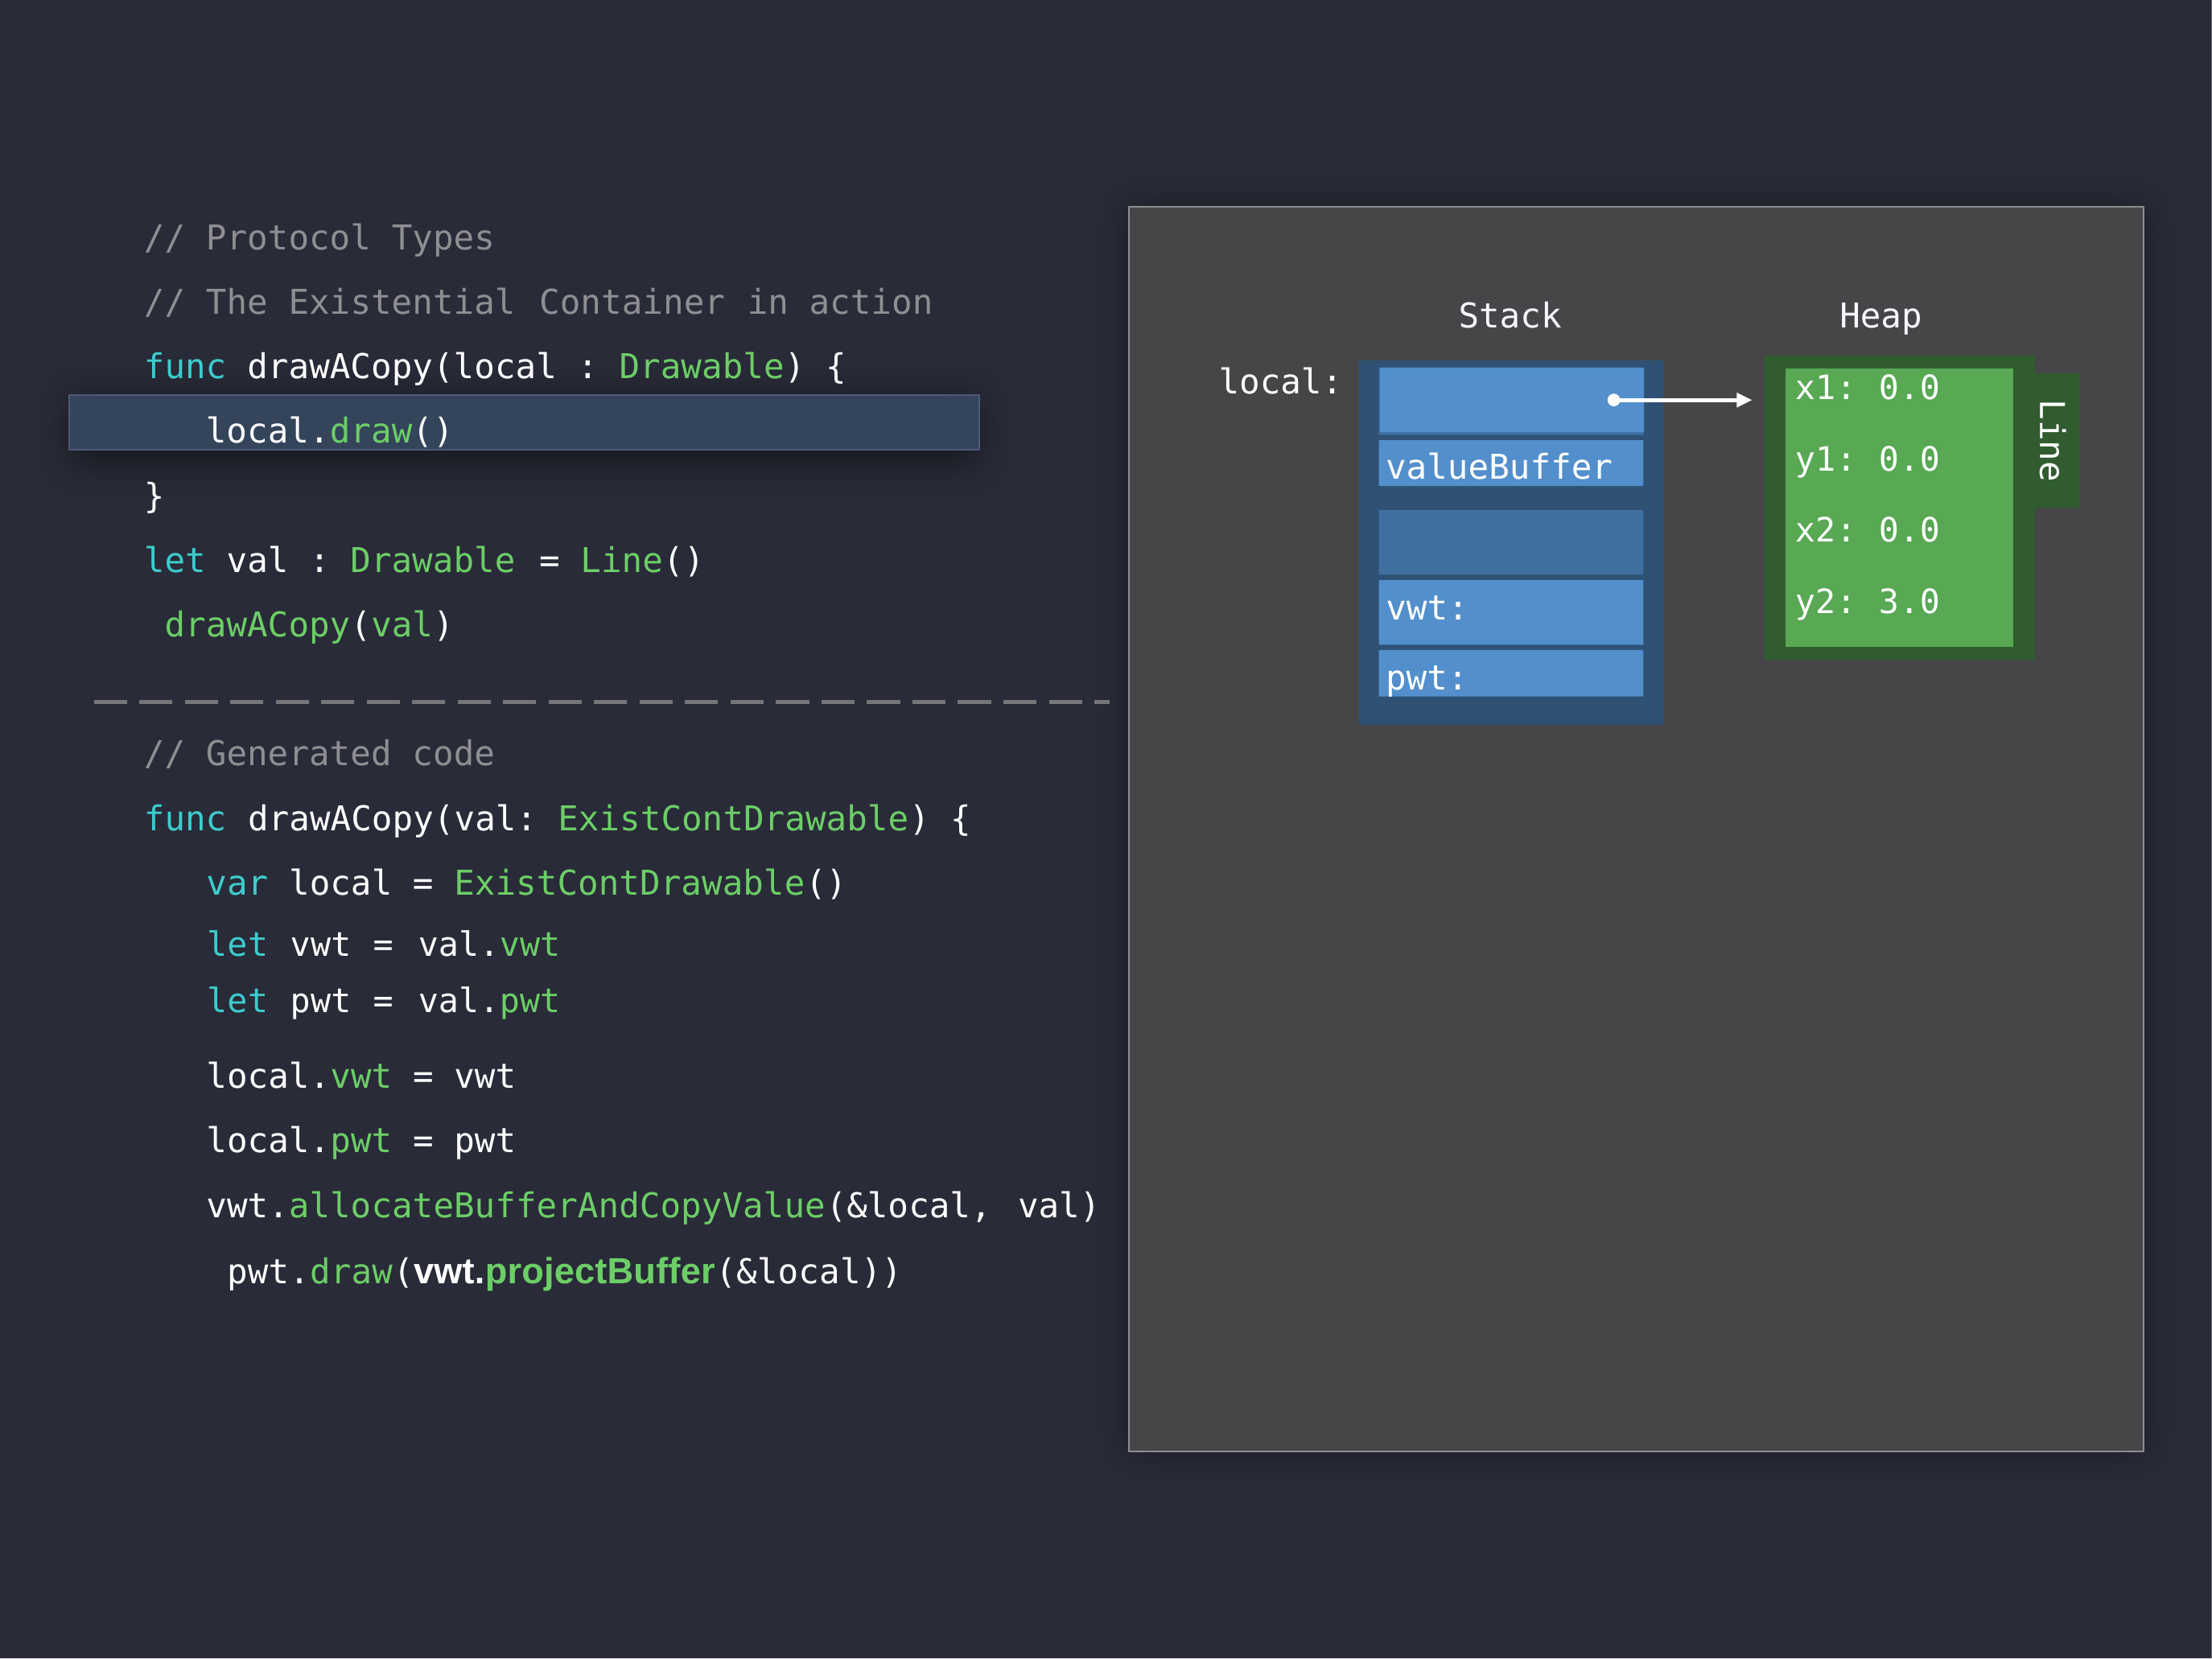

// Protocol Types
// The Existential
Container
in action
Stack
Heap
func drawACopy(local : Drawable) {

local:

| x1: | 0.0 |
| --- | --- |
| y1: | 0.0 |
| x2: | 0.0 |
| y2: | 3.0 |

local.draw()
Line

valueBuffer
}
let val : Drawable  drawACopy(val)

= Line()

vwt:
pwt:

// Generated code
func
drawACopy(val: ExistContDrawable) {
var local = ExistContDrawable()
| let | vwt | = | val.vwt |
| --- | --- | --- | --- |
| let | pwt | = | val.pwt |
local.vwt = vwt  local.pwt = pwt
vwt.allocateBufferAndCopyValue(&local,  pwt.draw(vwt.projectBuffer(&local))
val)